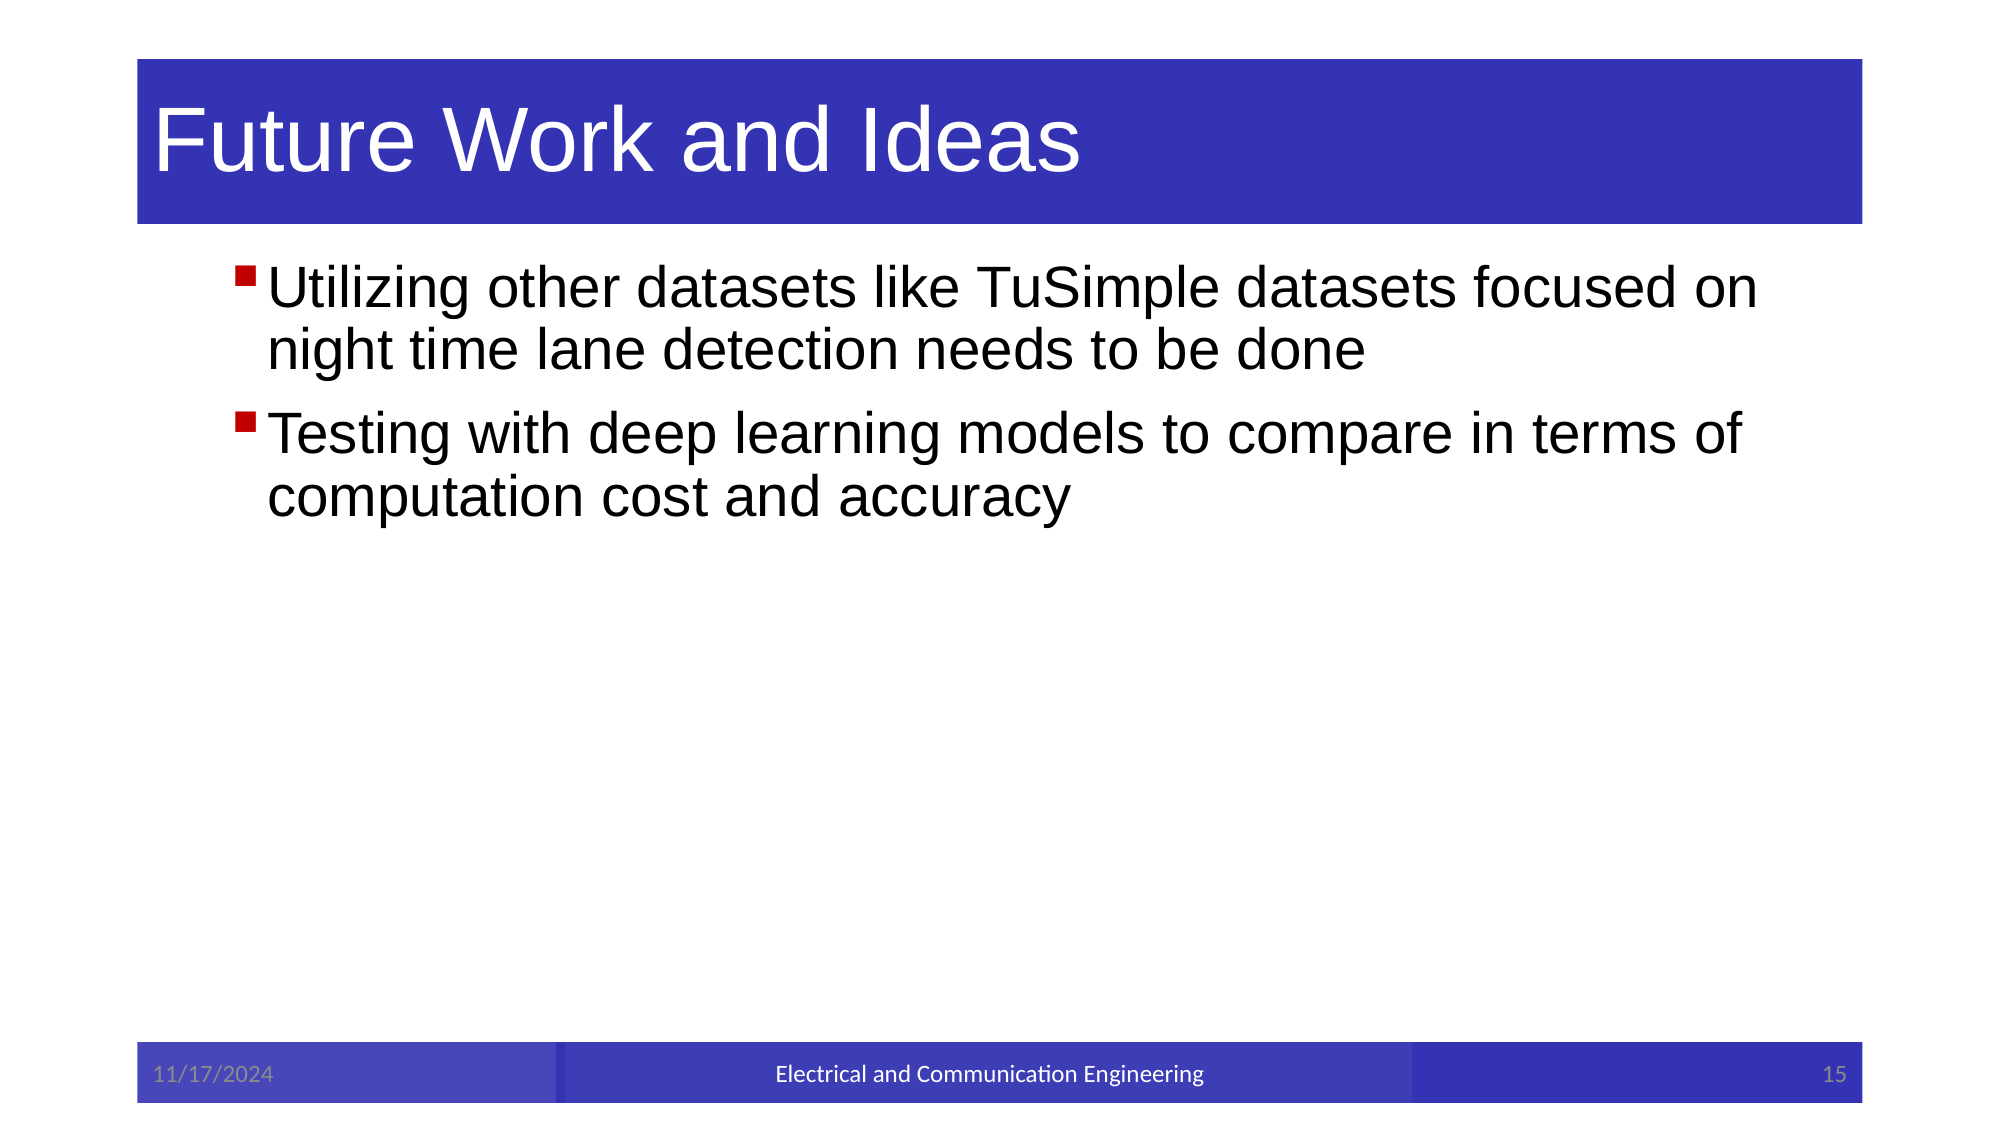

# Future Work and Ideas
Utilizing other datasets like TuSimple datasets focused on night time lane detection needs to be done
Testing with deep learning models to compare in terms of computation cost and accuracy
Electrical and Communication Engineering
11/17/2024
15